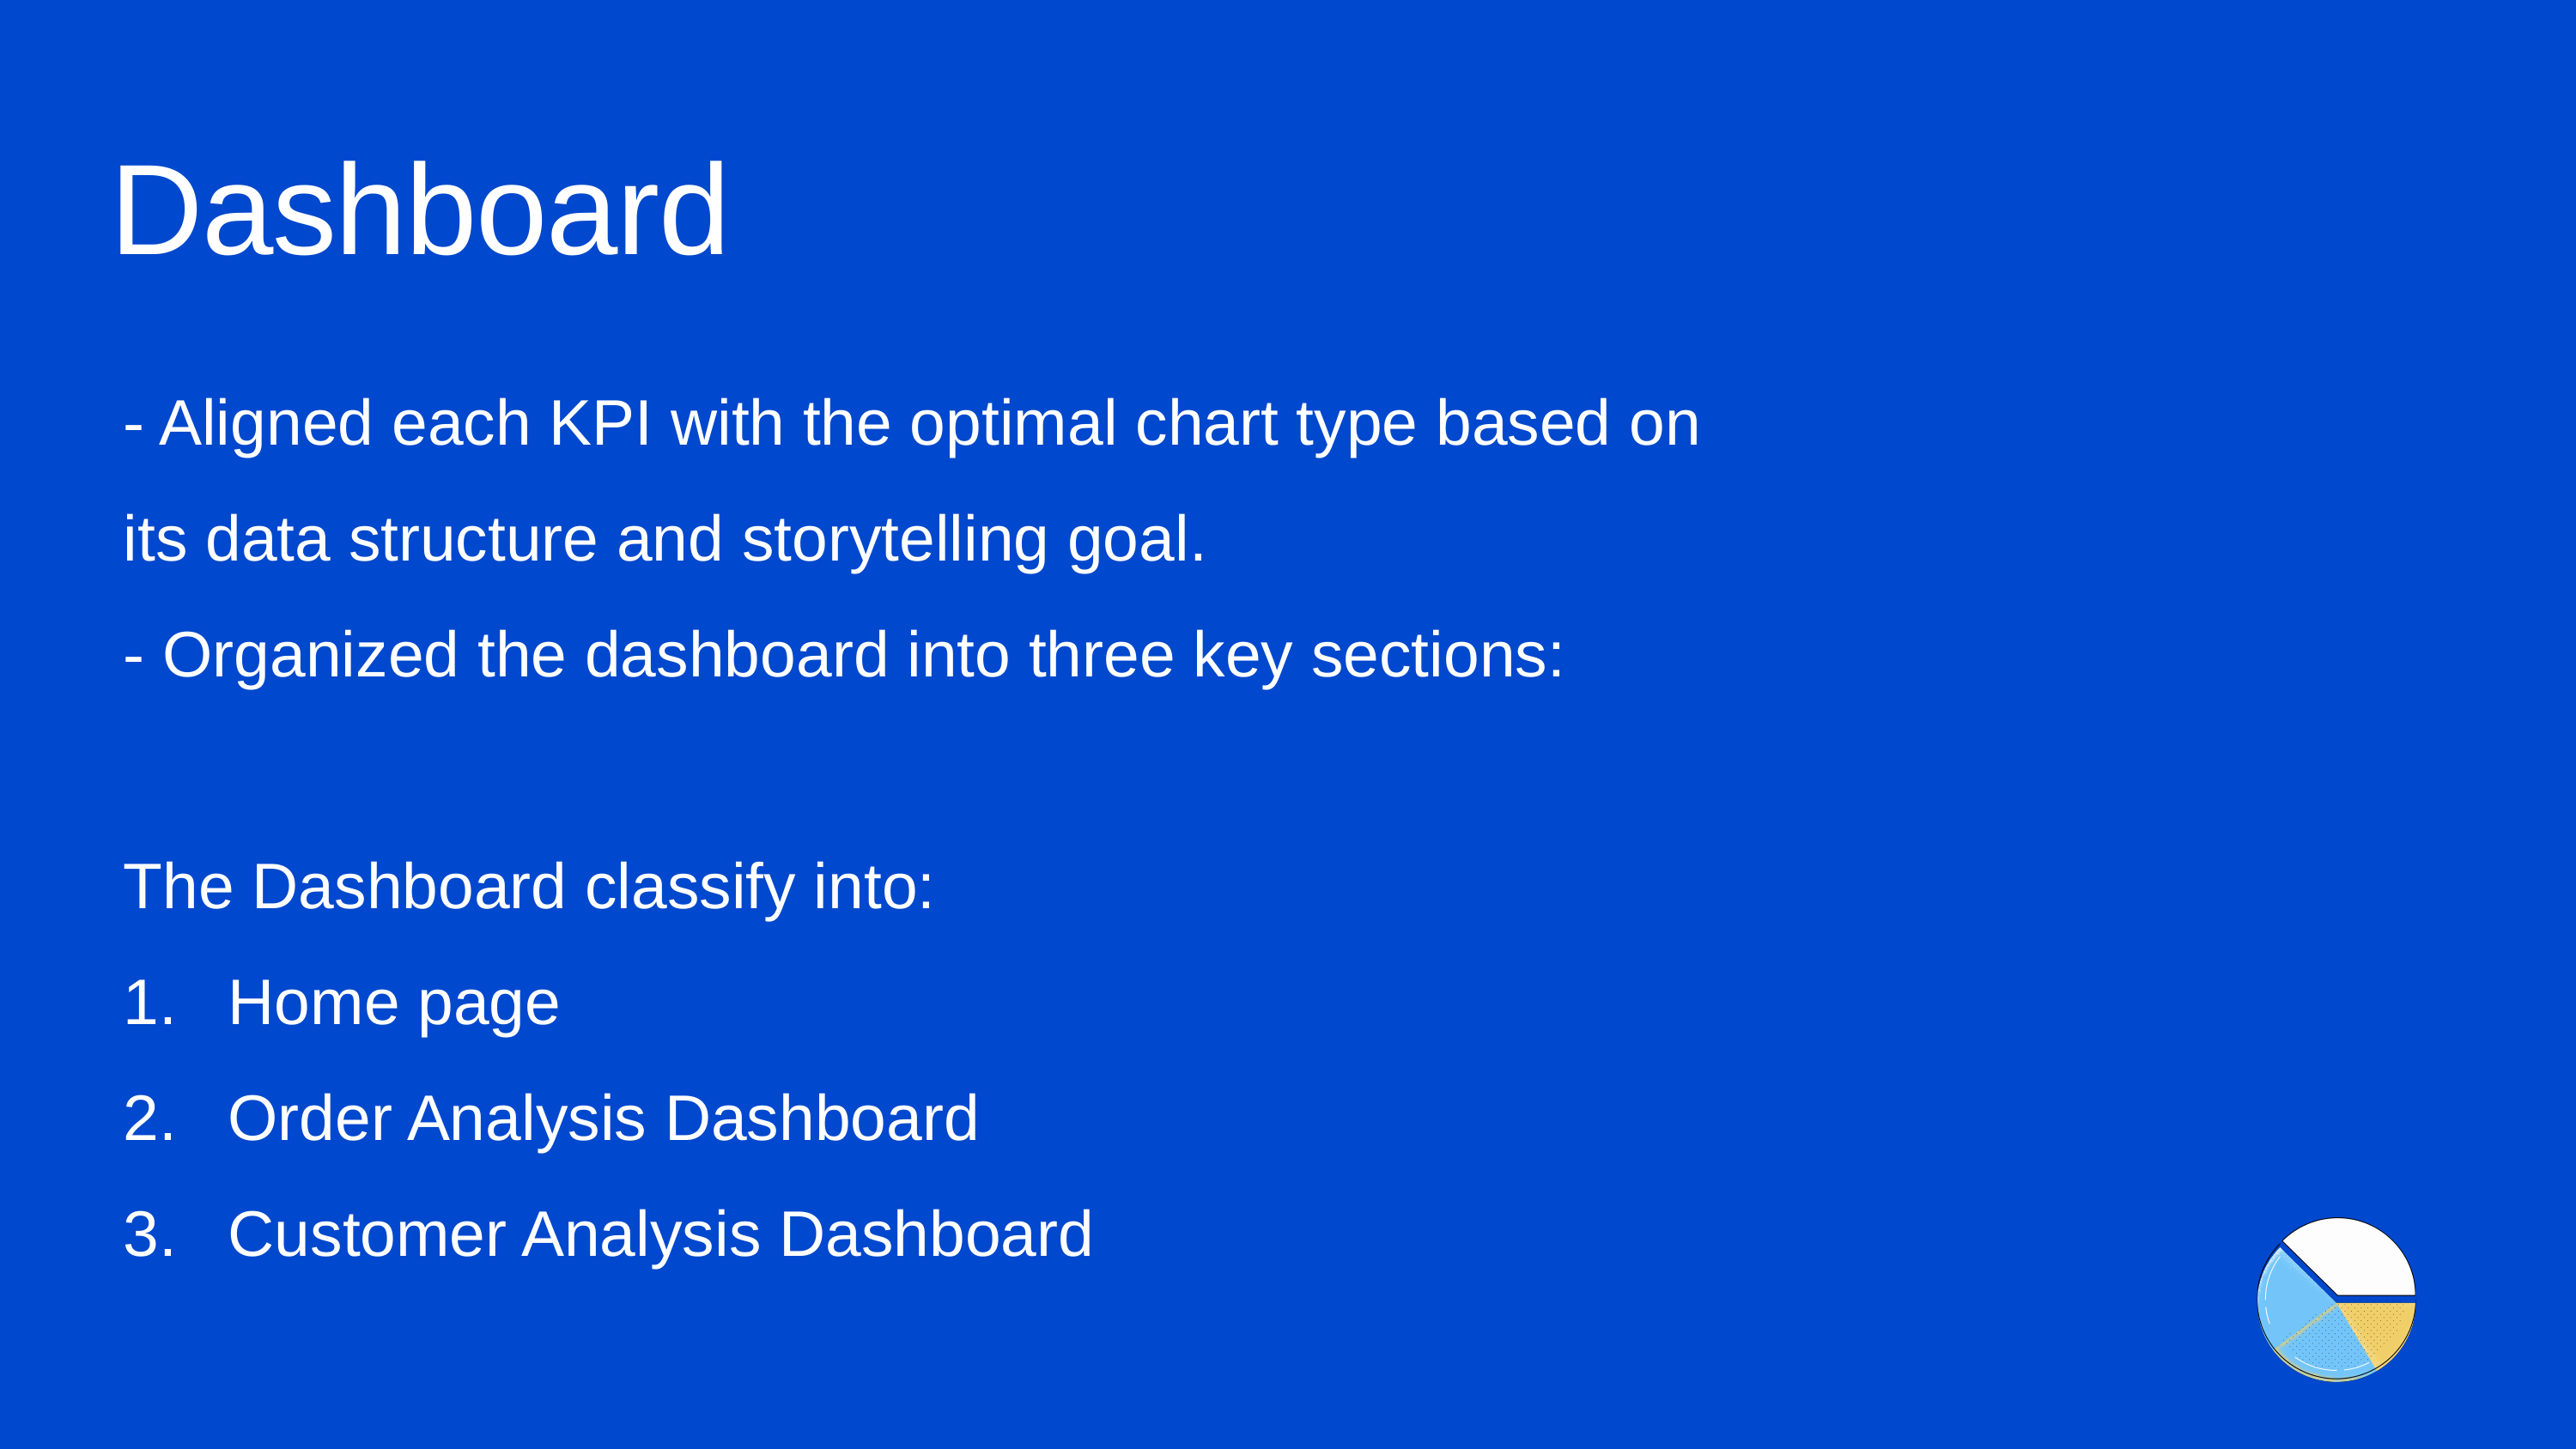

Dashboard

- Aligned each KPI with the optimal chart type based on its data structure and storytelling goal.
- Organized the dashboard into three key sections:

The Dashboard classify into:
Home page
Order Analysis Dashboard
Customer Analysis Dashboard